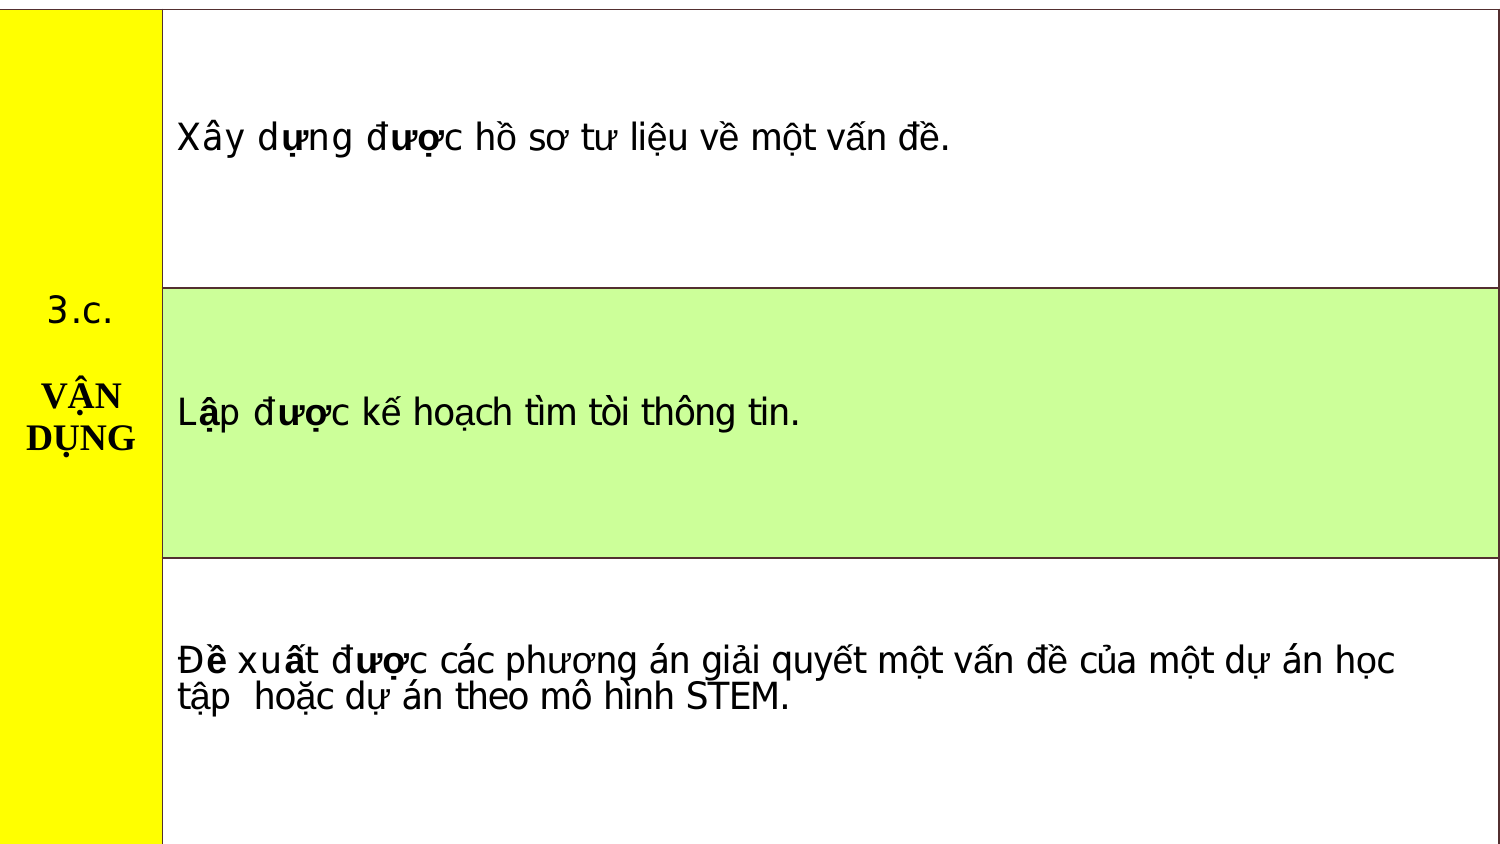

| 3.c. VẬN DỤNG | Xây dựng được hồ sơ tư liệu về một vấn đề. |
| --- | --- |
|  | Lập được kế hoạch tìm tòi thông tin. |
|  | Đề xuất được các phương án giải quyết một vấn đề của một dự án học tập hoặc dự án theo mô hình STEM. |